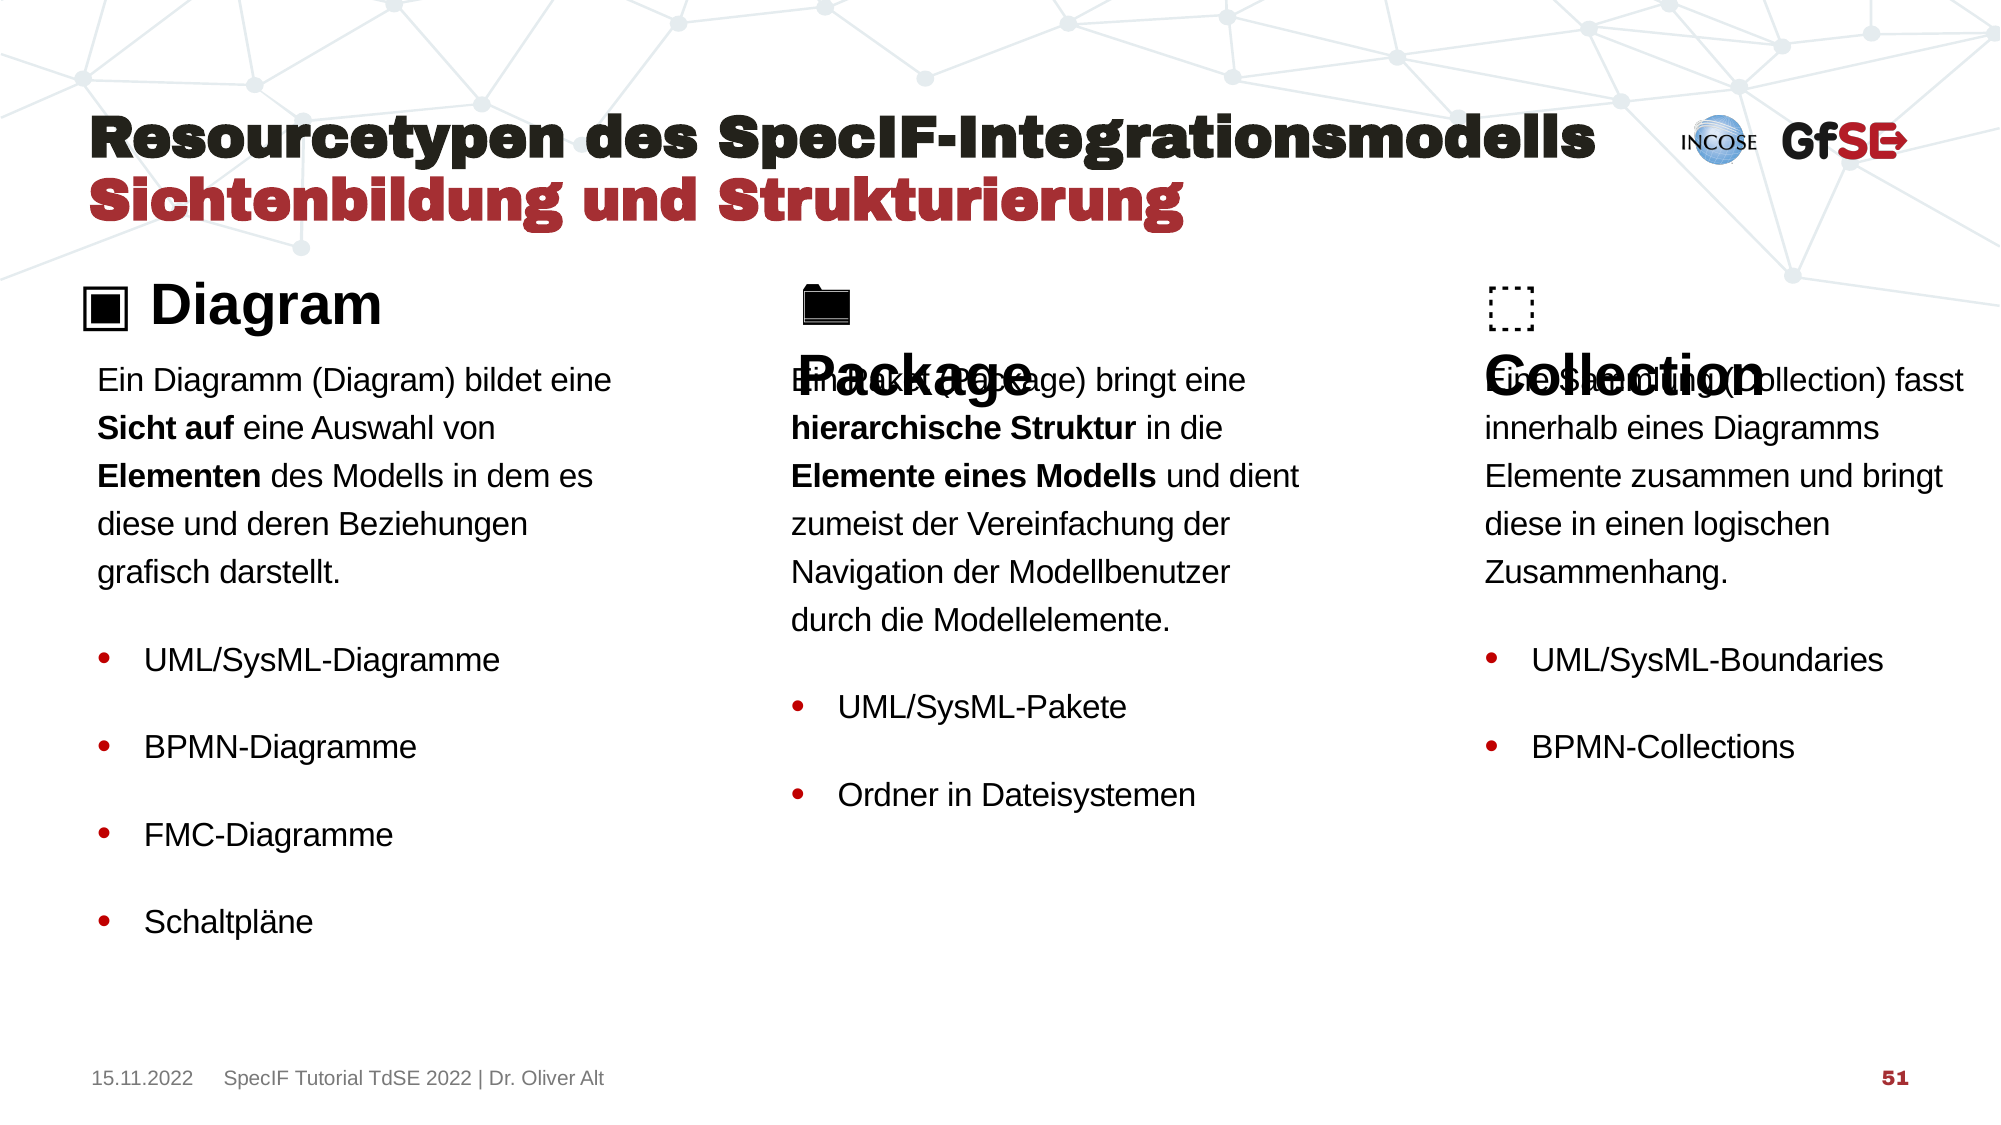

# Resourcetypen des SpecIF-Integrationsmodells Sichtenbildung und Strukturierung
▣ Diagram
🖿 Package
⬚ Collection
Eine Sammlung (Collection) fasst innerhalb eines Diagramms Elemente zusammen und bringt diese in einen logischen Zusammenhang.
UML/SysML-Boundaries
BPMN-Collections

Ein Paket (Package) bringt eine hierarchische Struktur in die Elemente eines Modells und dient zumeist der Vereinfachung der Navigation der Modellbenutzer durch die Modellelemente.
UML/SysML-Pakete
Ordner in Dateisystemen

Ein Diagramm (Diagram) bildet eine Sicht auf eine Auswahl von Elementen des Modells in dem es diese und deren Beziehungen grafisch darstellt.
UML/SysML-Diagramme
BPMN-Diagramme
FMC-Diagramme
Schaltpläne

15.11.2022
SpecIF Tutorial TdSE 2022 | Dr. Oliver Alt
51